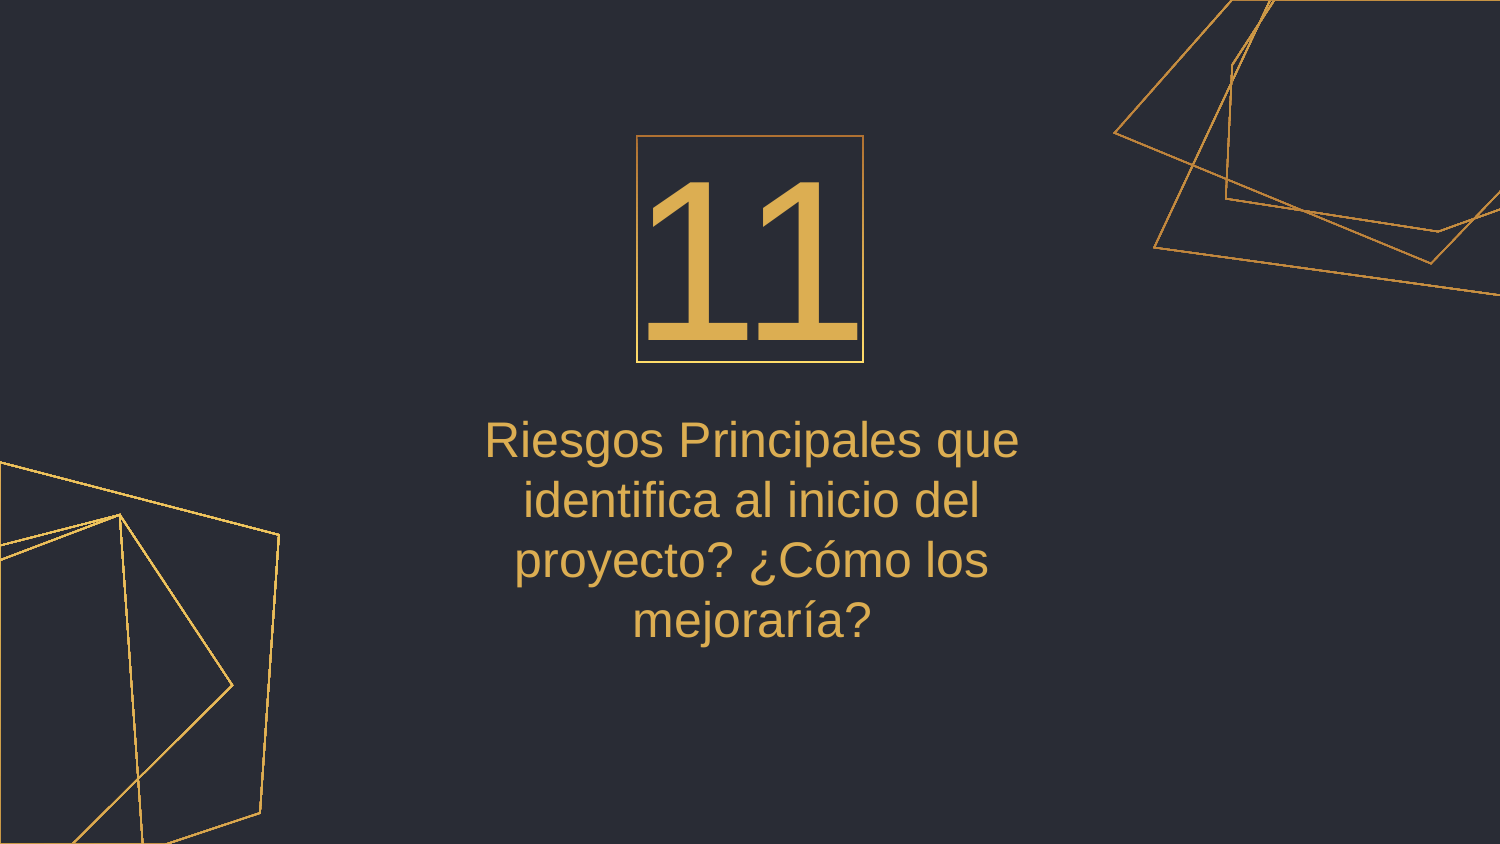

11
# Riesgos Principales que
identifica al inicio del
proyecto? ¿Cómo los
mejoraría?